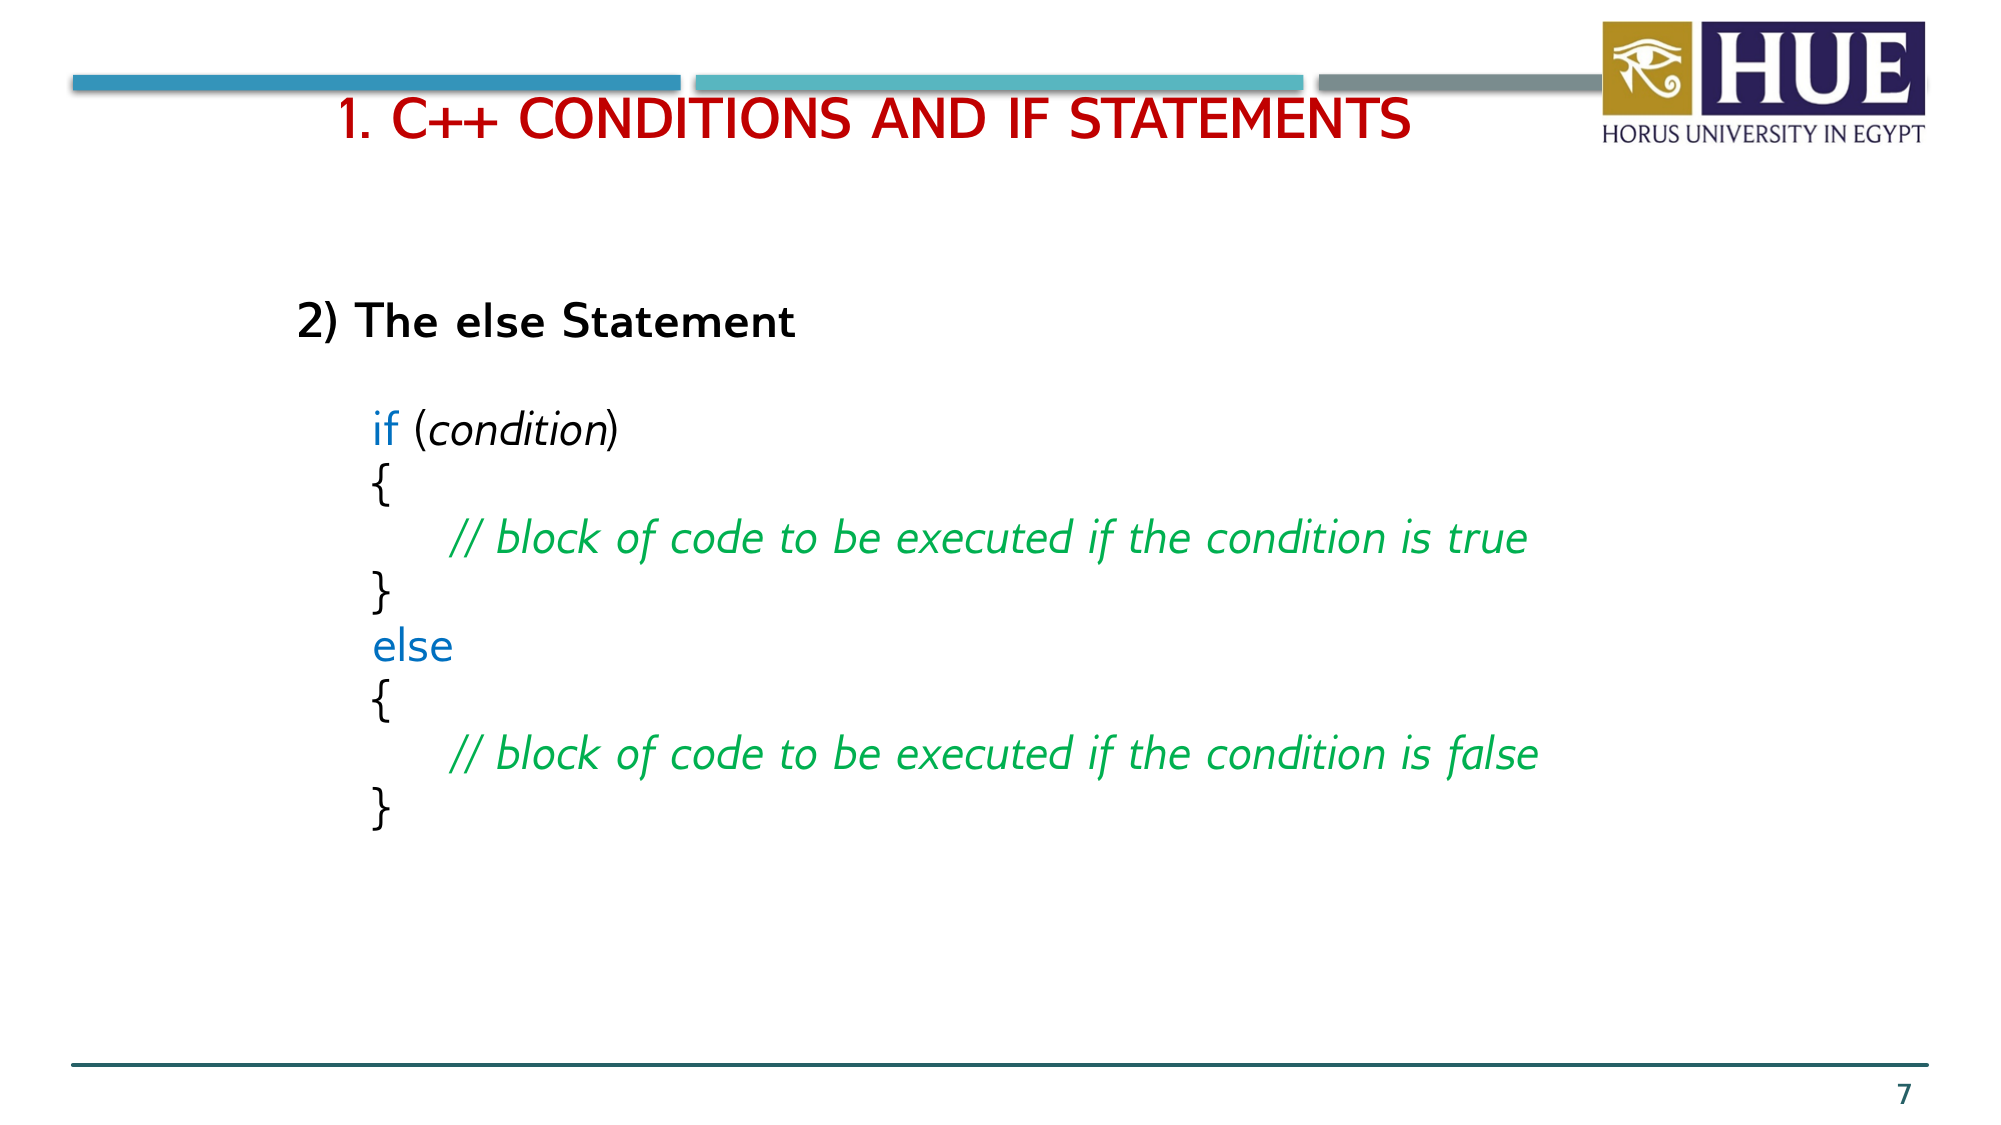

1. C++ Conditions and If Statements
2) The else Statement

if (condition)
{
  // block of code to be executed if the condition is true
}
else
{
  // block of code to be executed if the condition is false
}

7